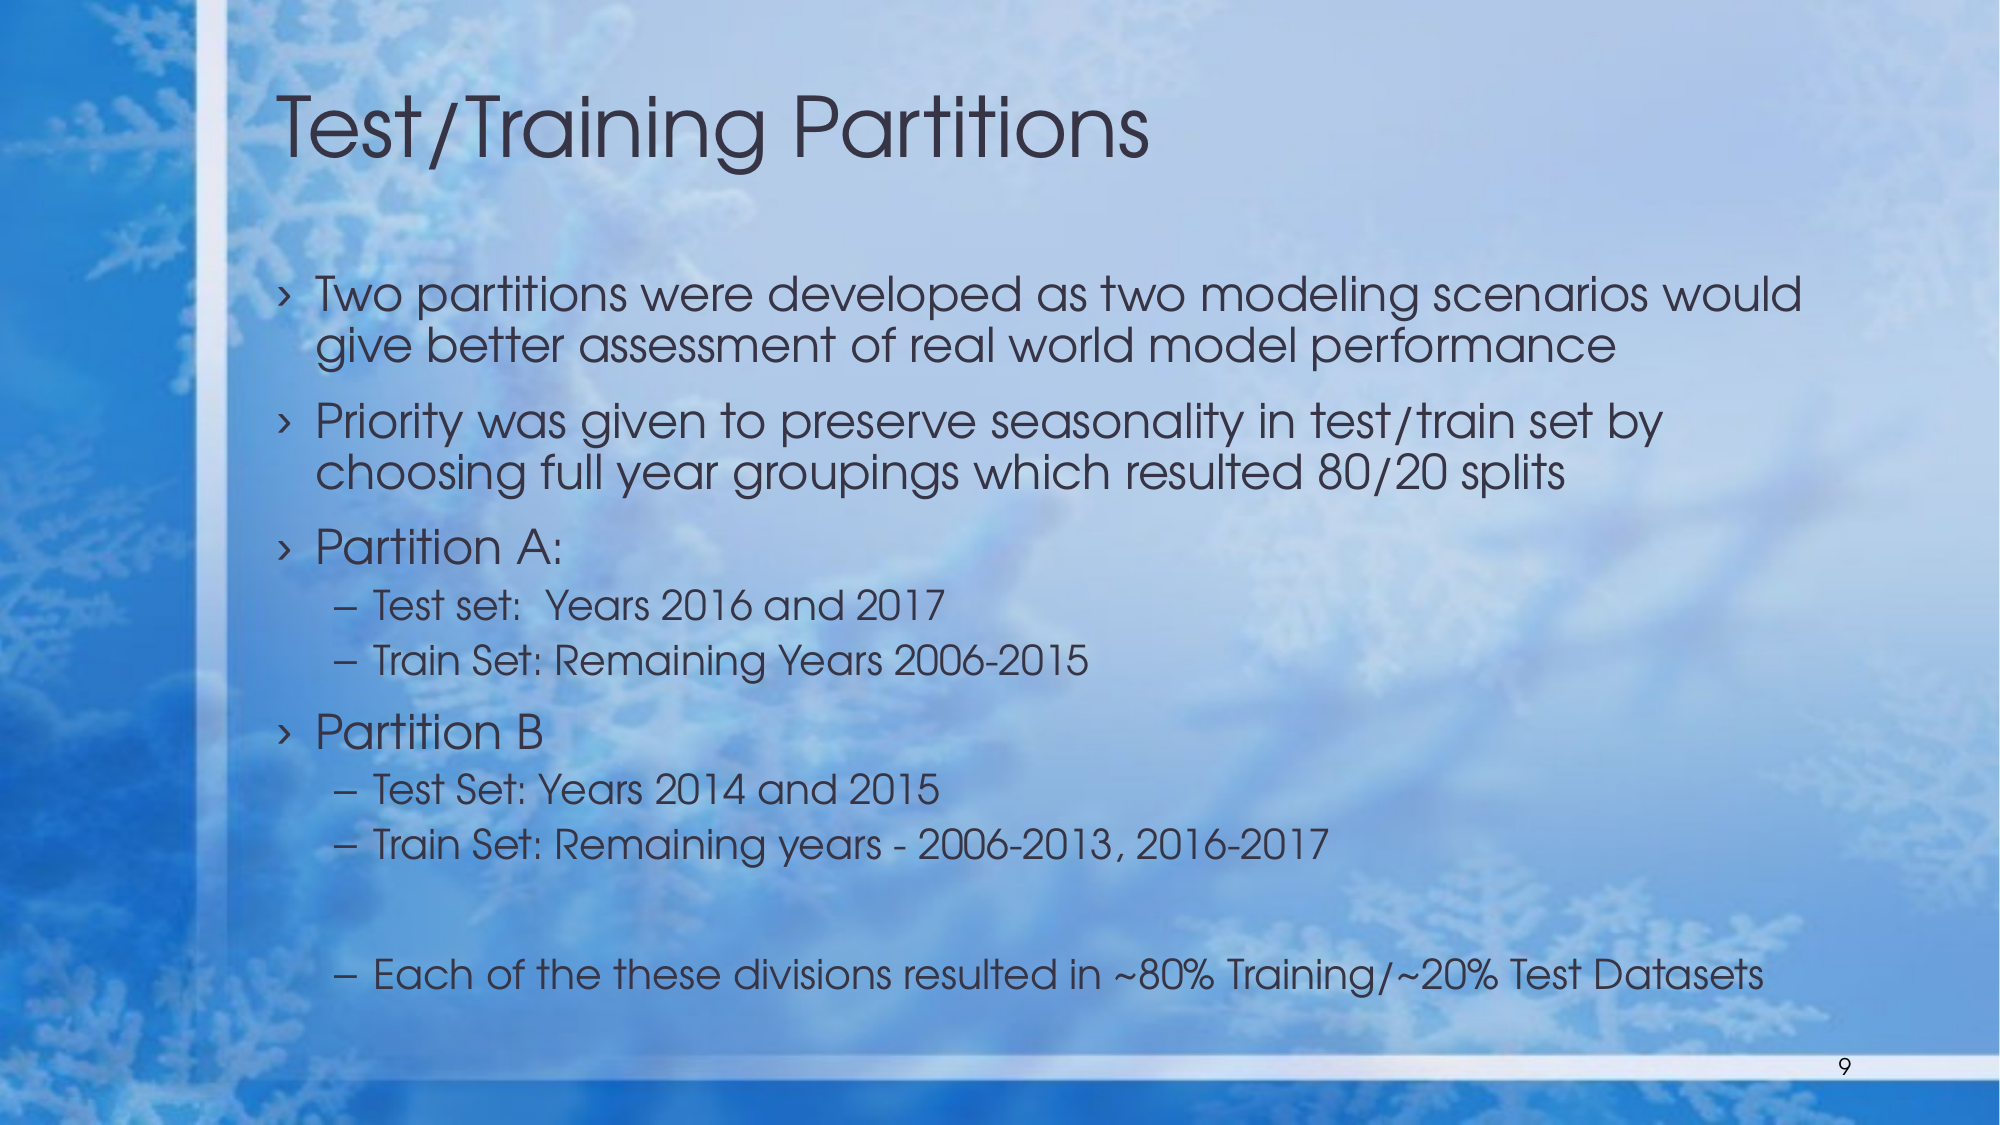

# Test/Training Partitions
Two partitions were developed as two modeling scenarios would give better assessment of real world model performance
Priority was given to preserve seasonality in test/train set by choosing full year groupings which resulted 80/20 splits
Partition A:
Test set:  Years 2016 and 2017
Train Set: Remaining Years 2006-2015
Partition B
Test Set: Years 2014 and 2015
Train Set: Remaining years - 2006-2013, 2016-2017

Each of the these divisions resulted in ~80% Training/~20% Test Datasets
9